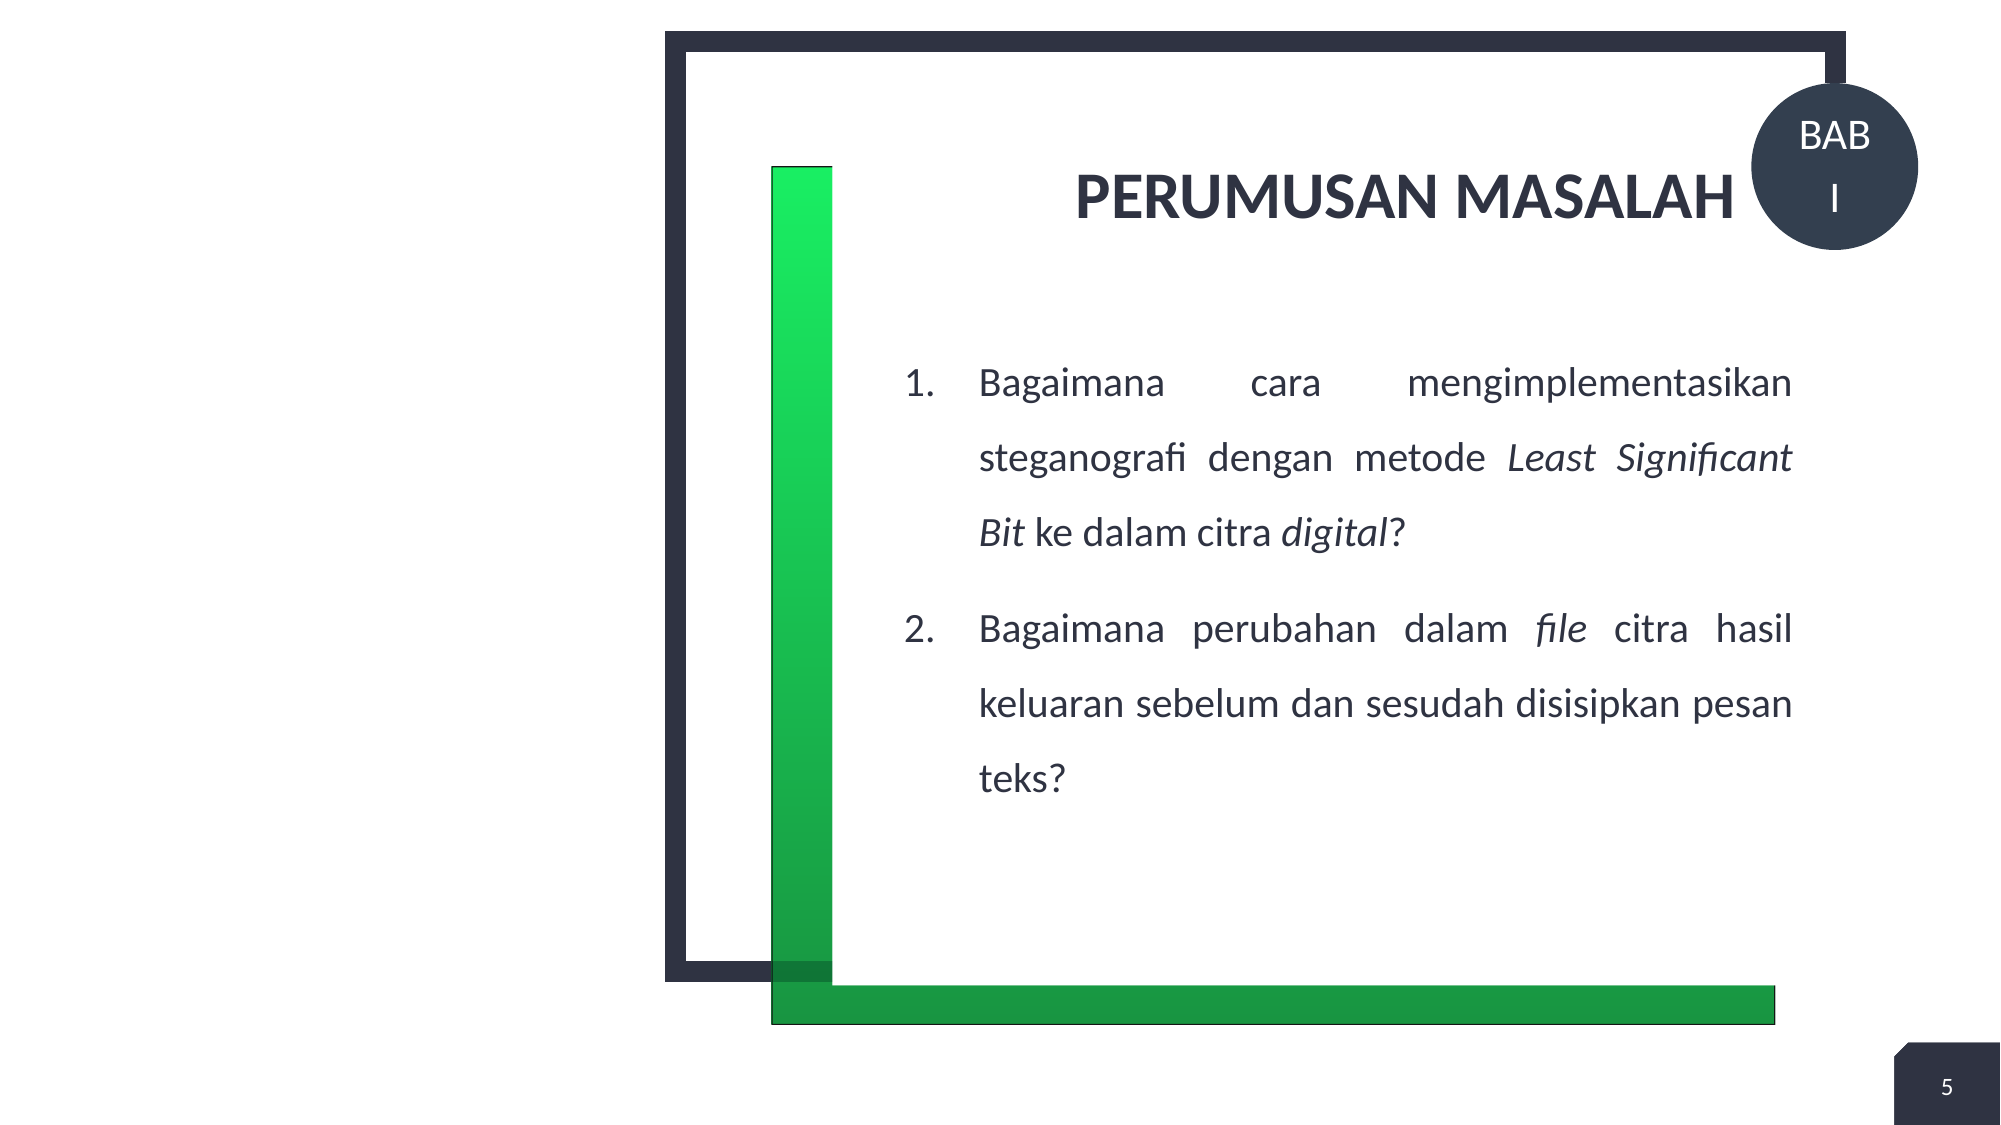

2

+

BAB
I
# PERUMUSAN MASALAH
Bagaimana cara mengimplementasikan steganografi dengan metode Least Significant Bit ke dalam citra digital?
Bagaimana perubahan dalam file citra hasil keluaran sebelum dan sesudah disisipkan pesan teks?

5